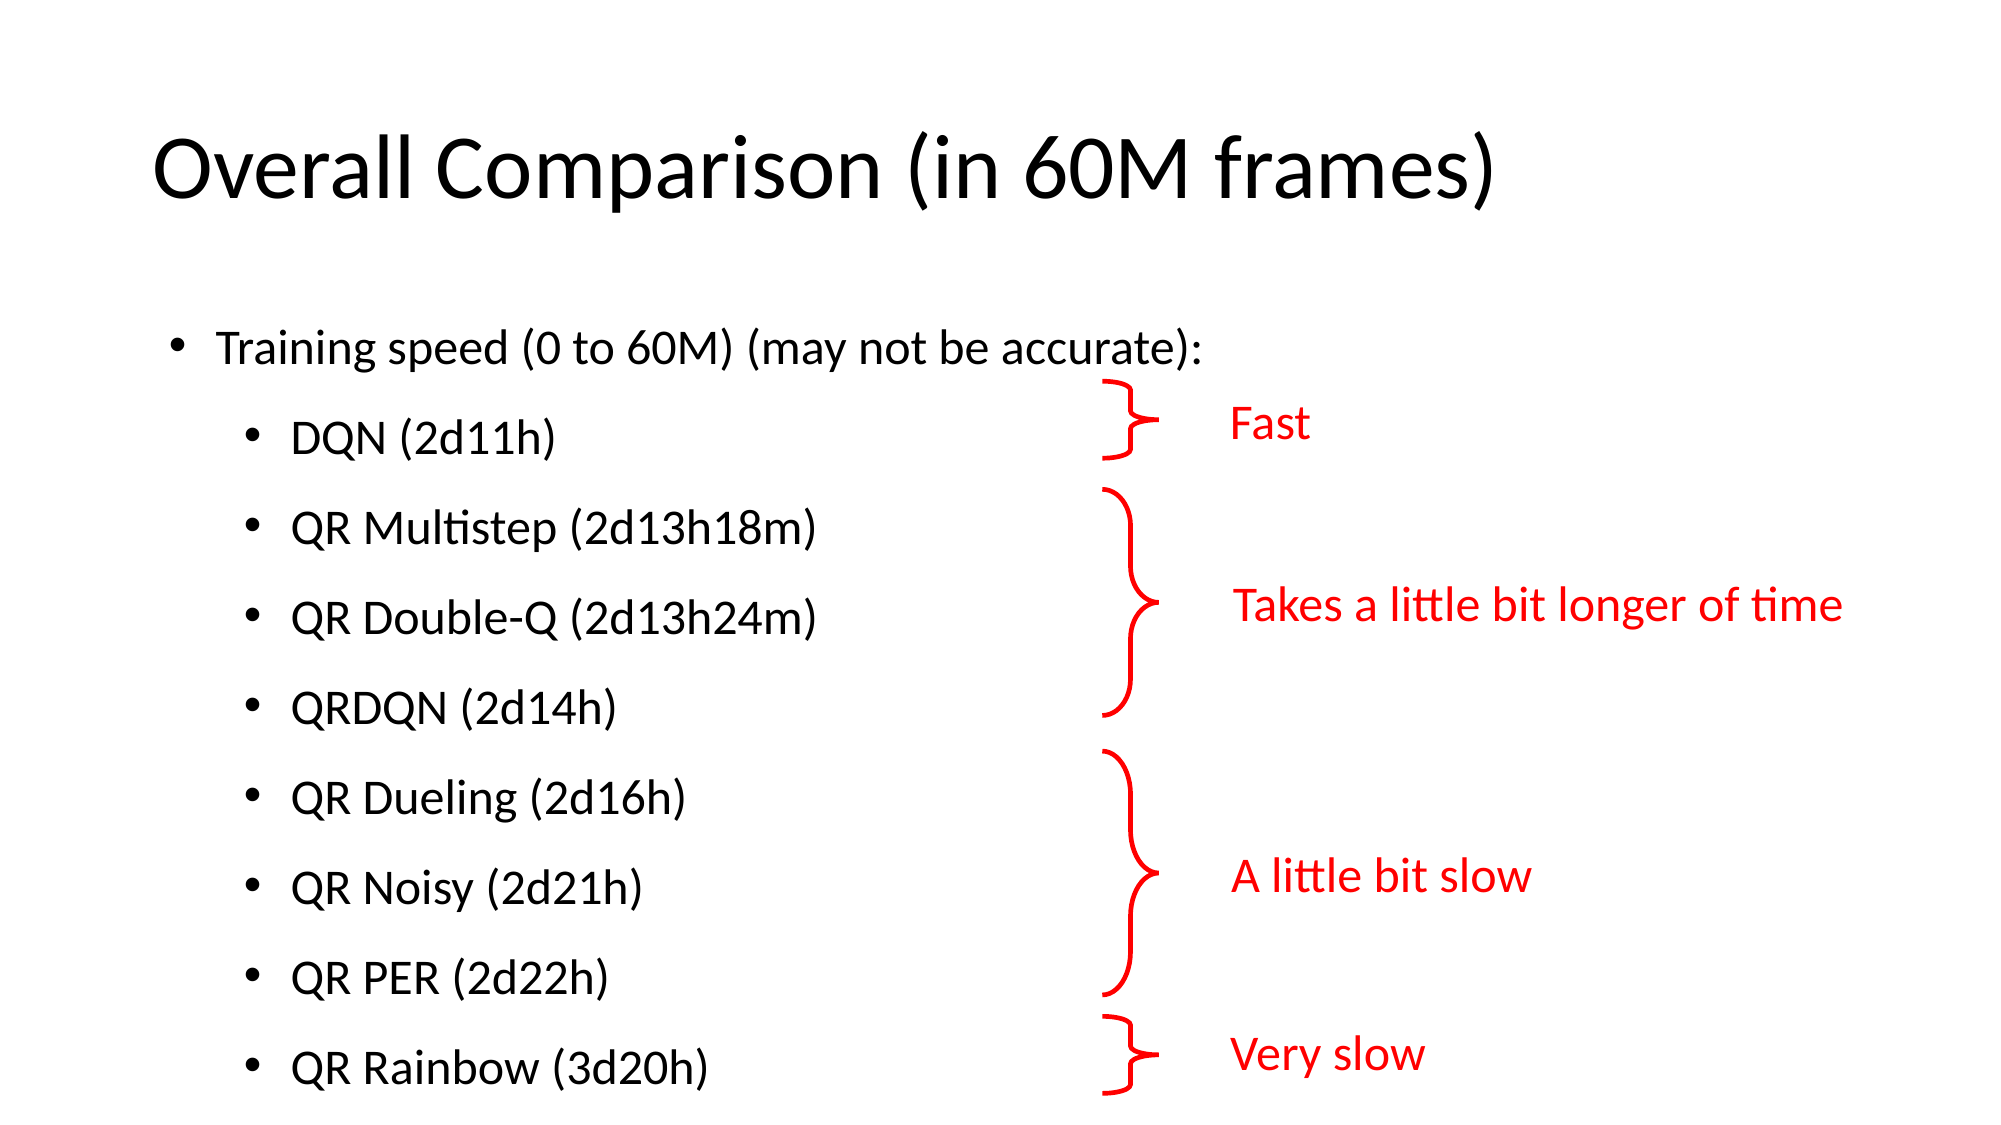

# Overall Comparison (in 60M frames)
Training speed (0 to 60M) (may not be accurate):
DQN (2d11h)
QR Multistep (2d13h18m)
QR Double-Q (2d13h24m)
QRDQN (2d14h)
QR Dueling (2d16h)
QR Noisy (2d21h)
QR PER (2d22h)
QR Rainbow (3d20h)

Fast

Takes a little bit longer of time

A little bit slow
Very slow